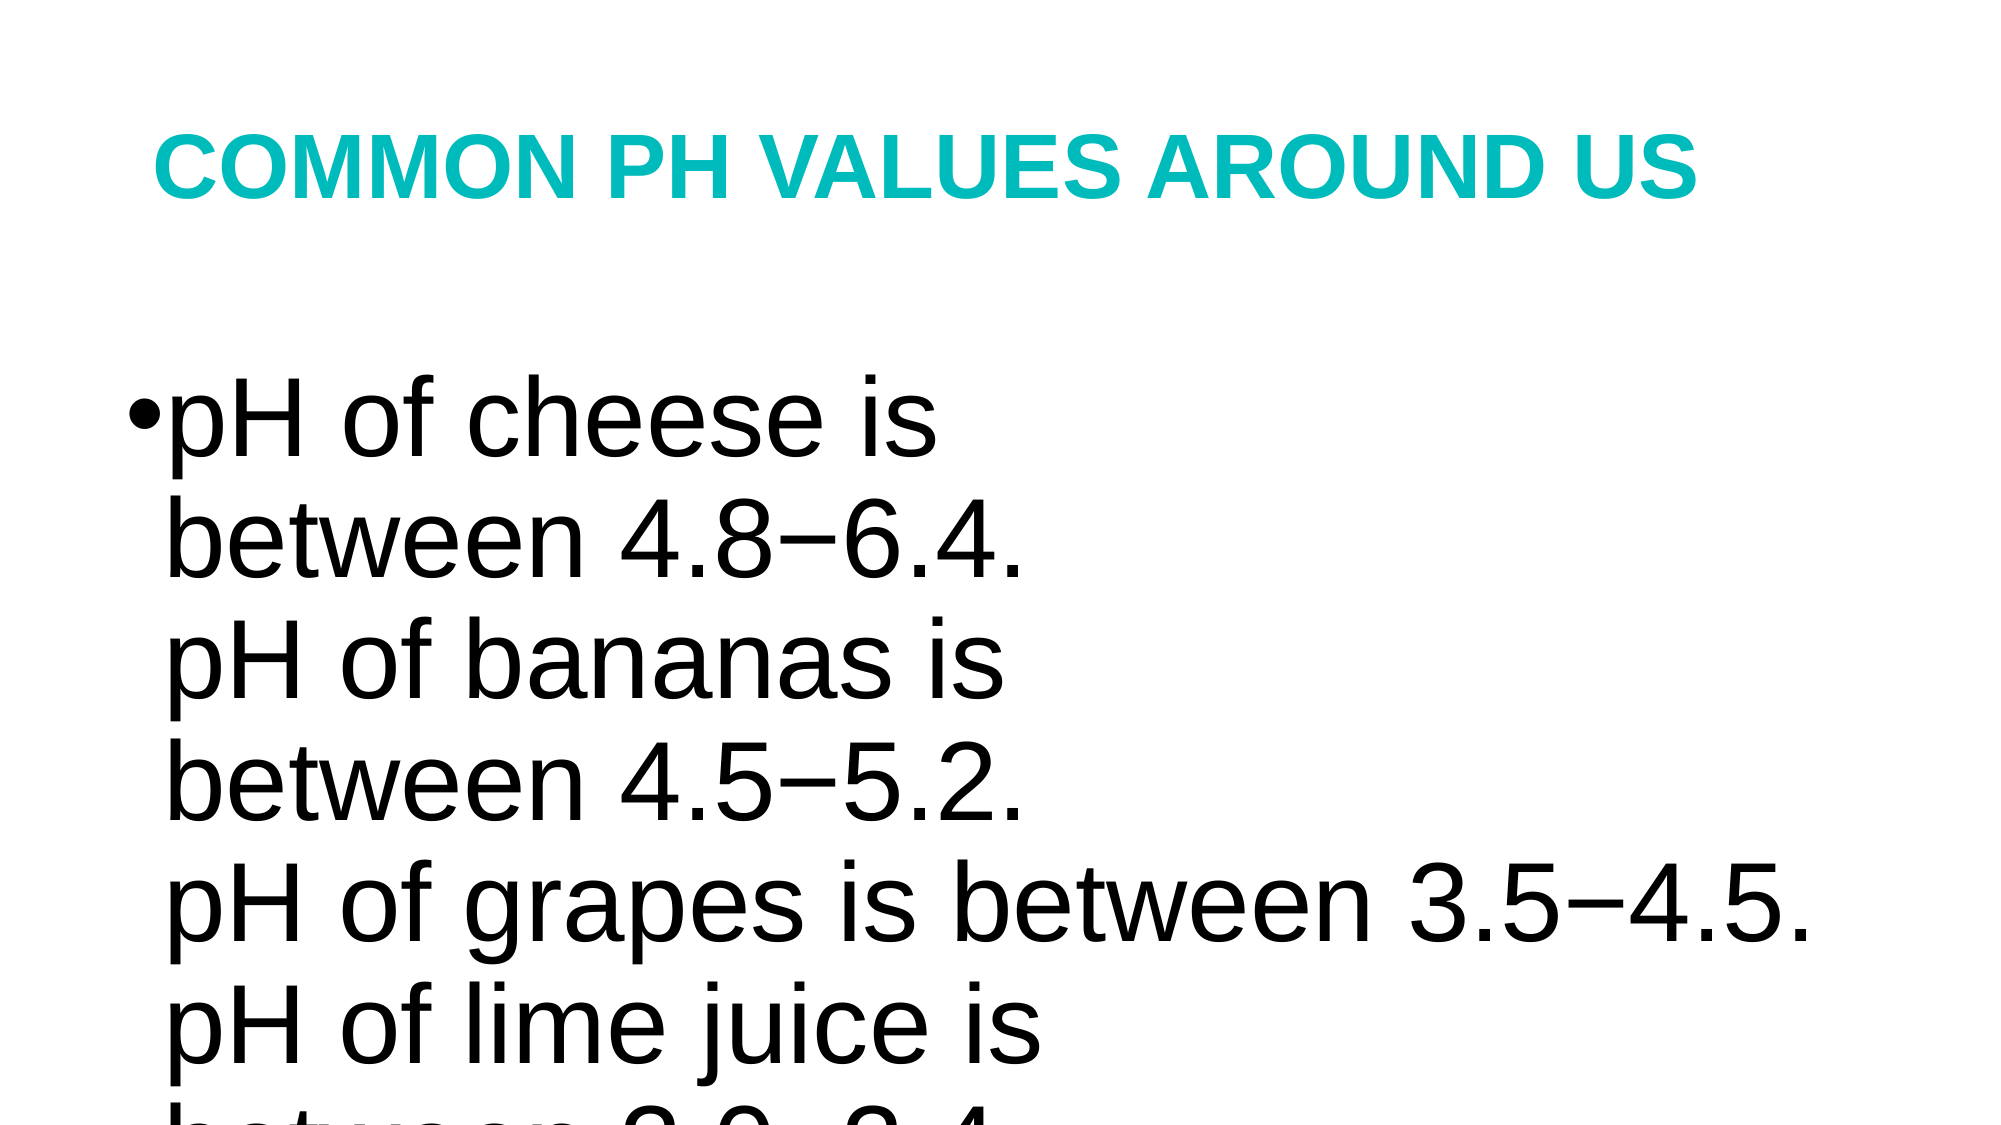

# COMMON PH VALUES AROUND US
pH of cheese is between 4.8−6.4.
pH of bananas is between 4.5−5.2.
pH of grapes is between 3.5−4.5.
pH of lime juice is between 2.0−2.4.